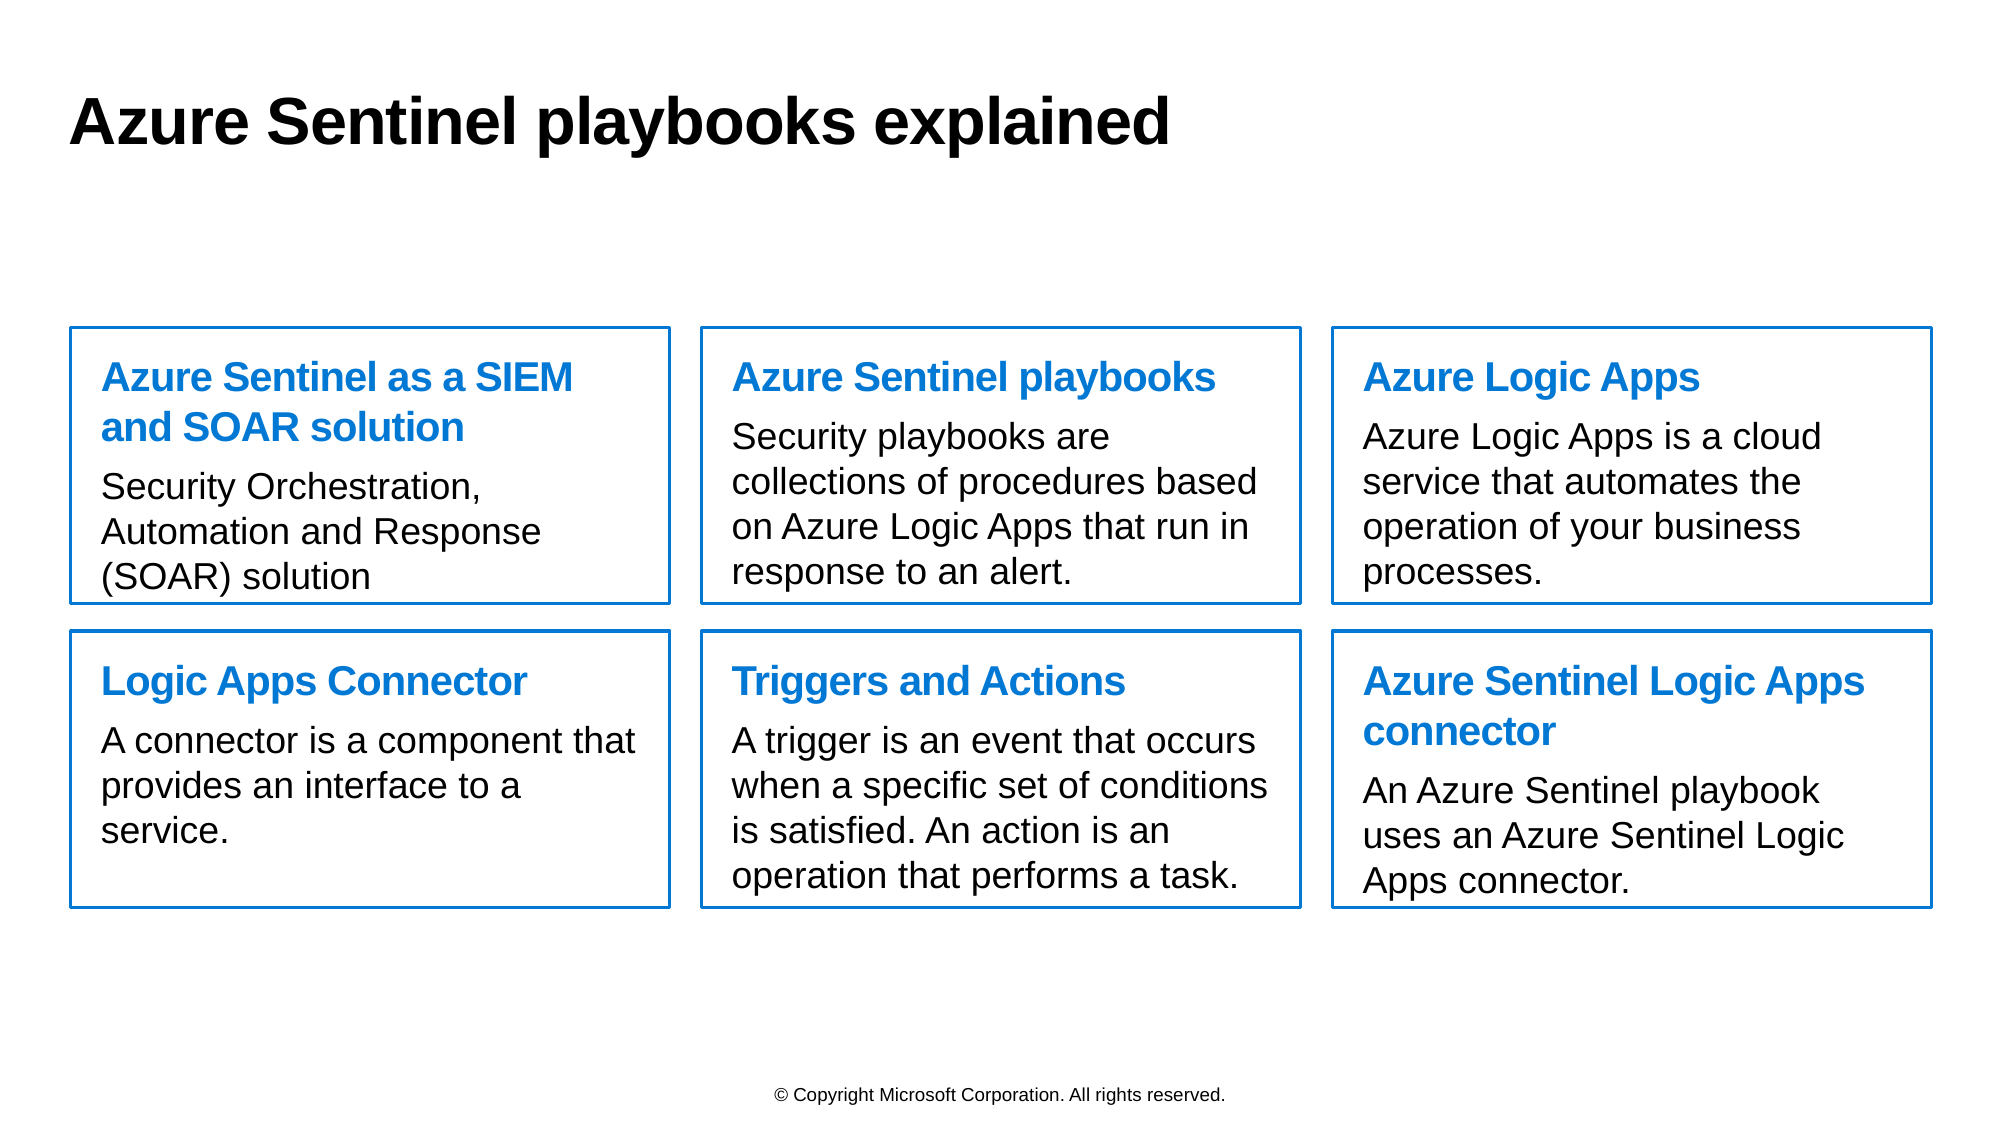

# Azure Sentinel playbooks explained
Azure Sentinel as a SIEM and SOAR solution
Security Orchestration, Automation and Response (SOAR) solution
Azure Sentinel playbooks
Security playbooks are collections of procedures based on Azure Logic Apps that run in response to an alert.
Azure Logic Apps
Azure Logic Apps is a cloud service that automates the operation of your business processes.
Logic Apps Connector
A connector is a component that provides an interface to a service.
Triggers and Actions
A trigger is an event that occurs when a specific set of conditions is satisfied. An action is an operation that performs a task.
Azure Sentinel Logic Apps connector
An Azure Sentinel playbook uses an Azure Sentinel Logic Apps connector.